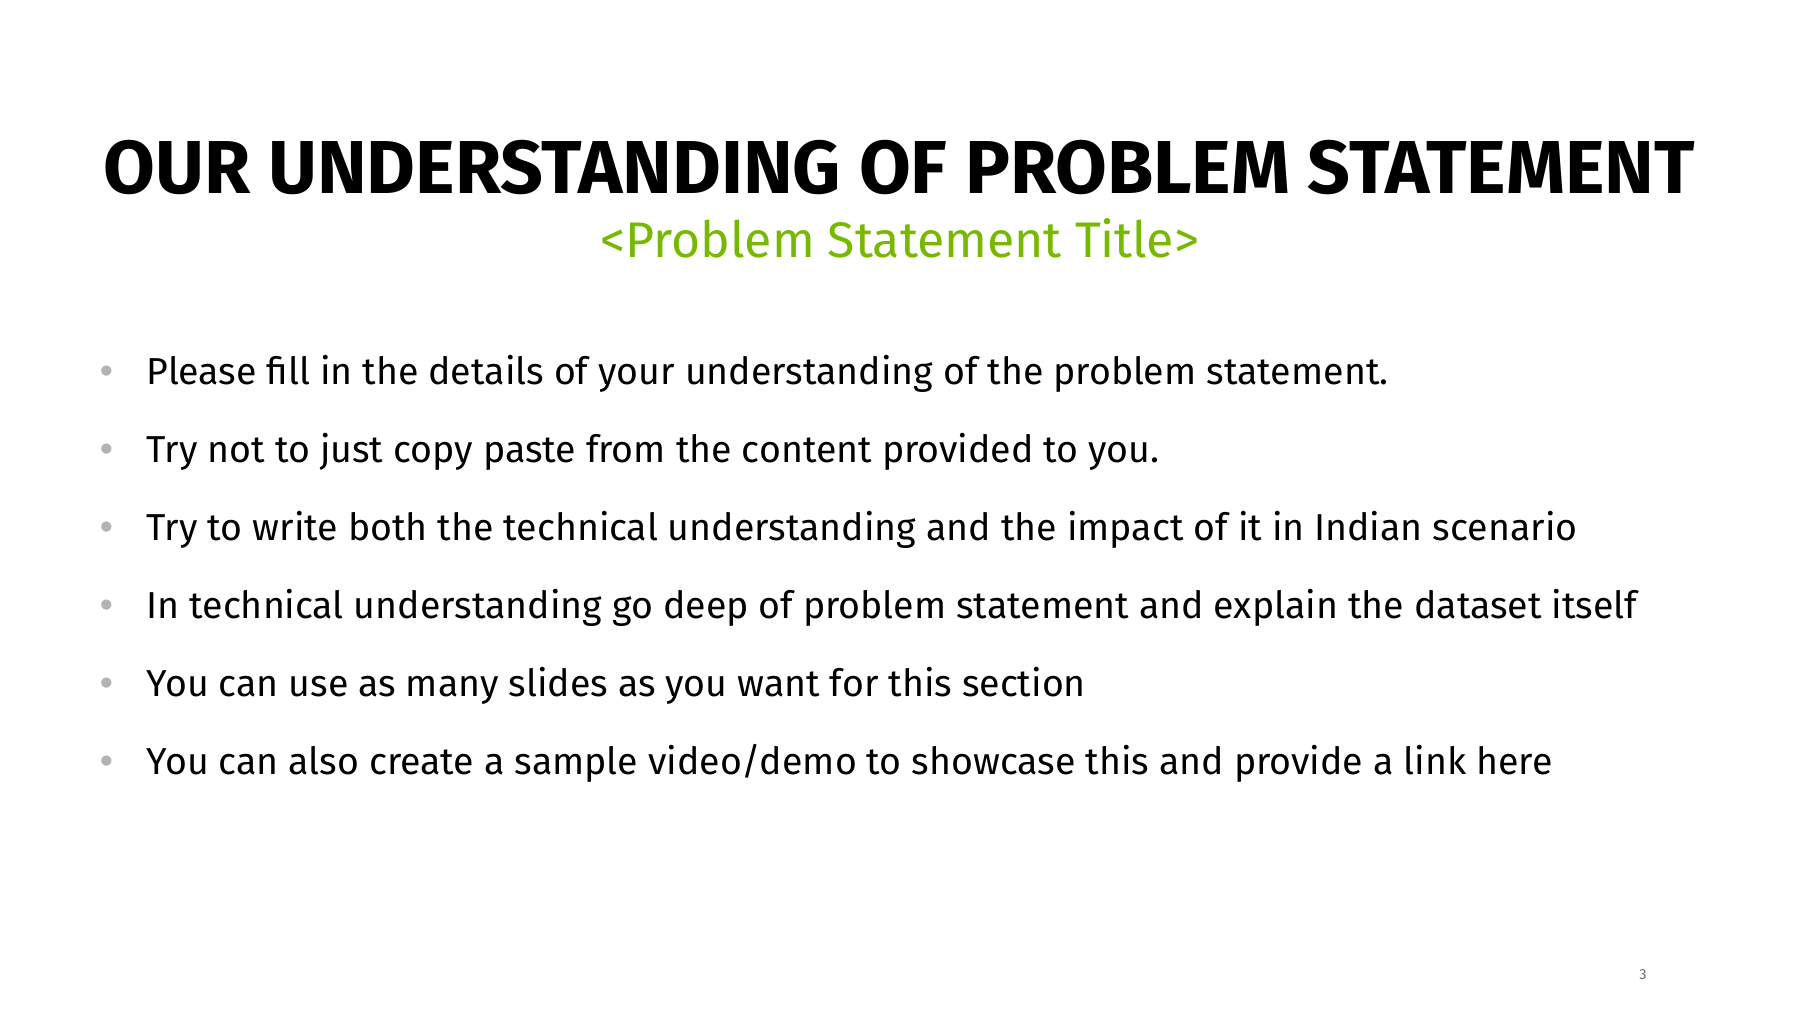

# Our understanding of Problem Statement
<Problem Statement Title>
Please fill in the details of your understanding of the problem statement.
Try not to just copy paste from the content provided to you.
Try to write both the technical understanding and the impact of it in Indian scenario
In technical understanding go deep of problem statement and explain the dataset itself
You can use as many slides as you want for this section
You can also create a sample video/demo to showcase this and provide a link here